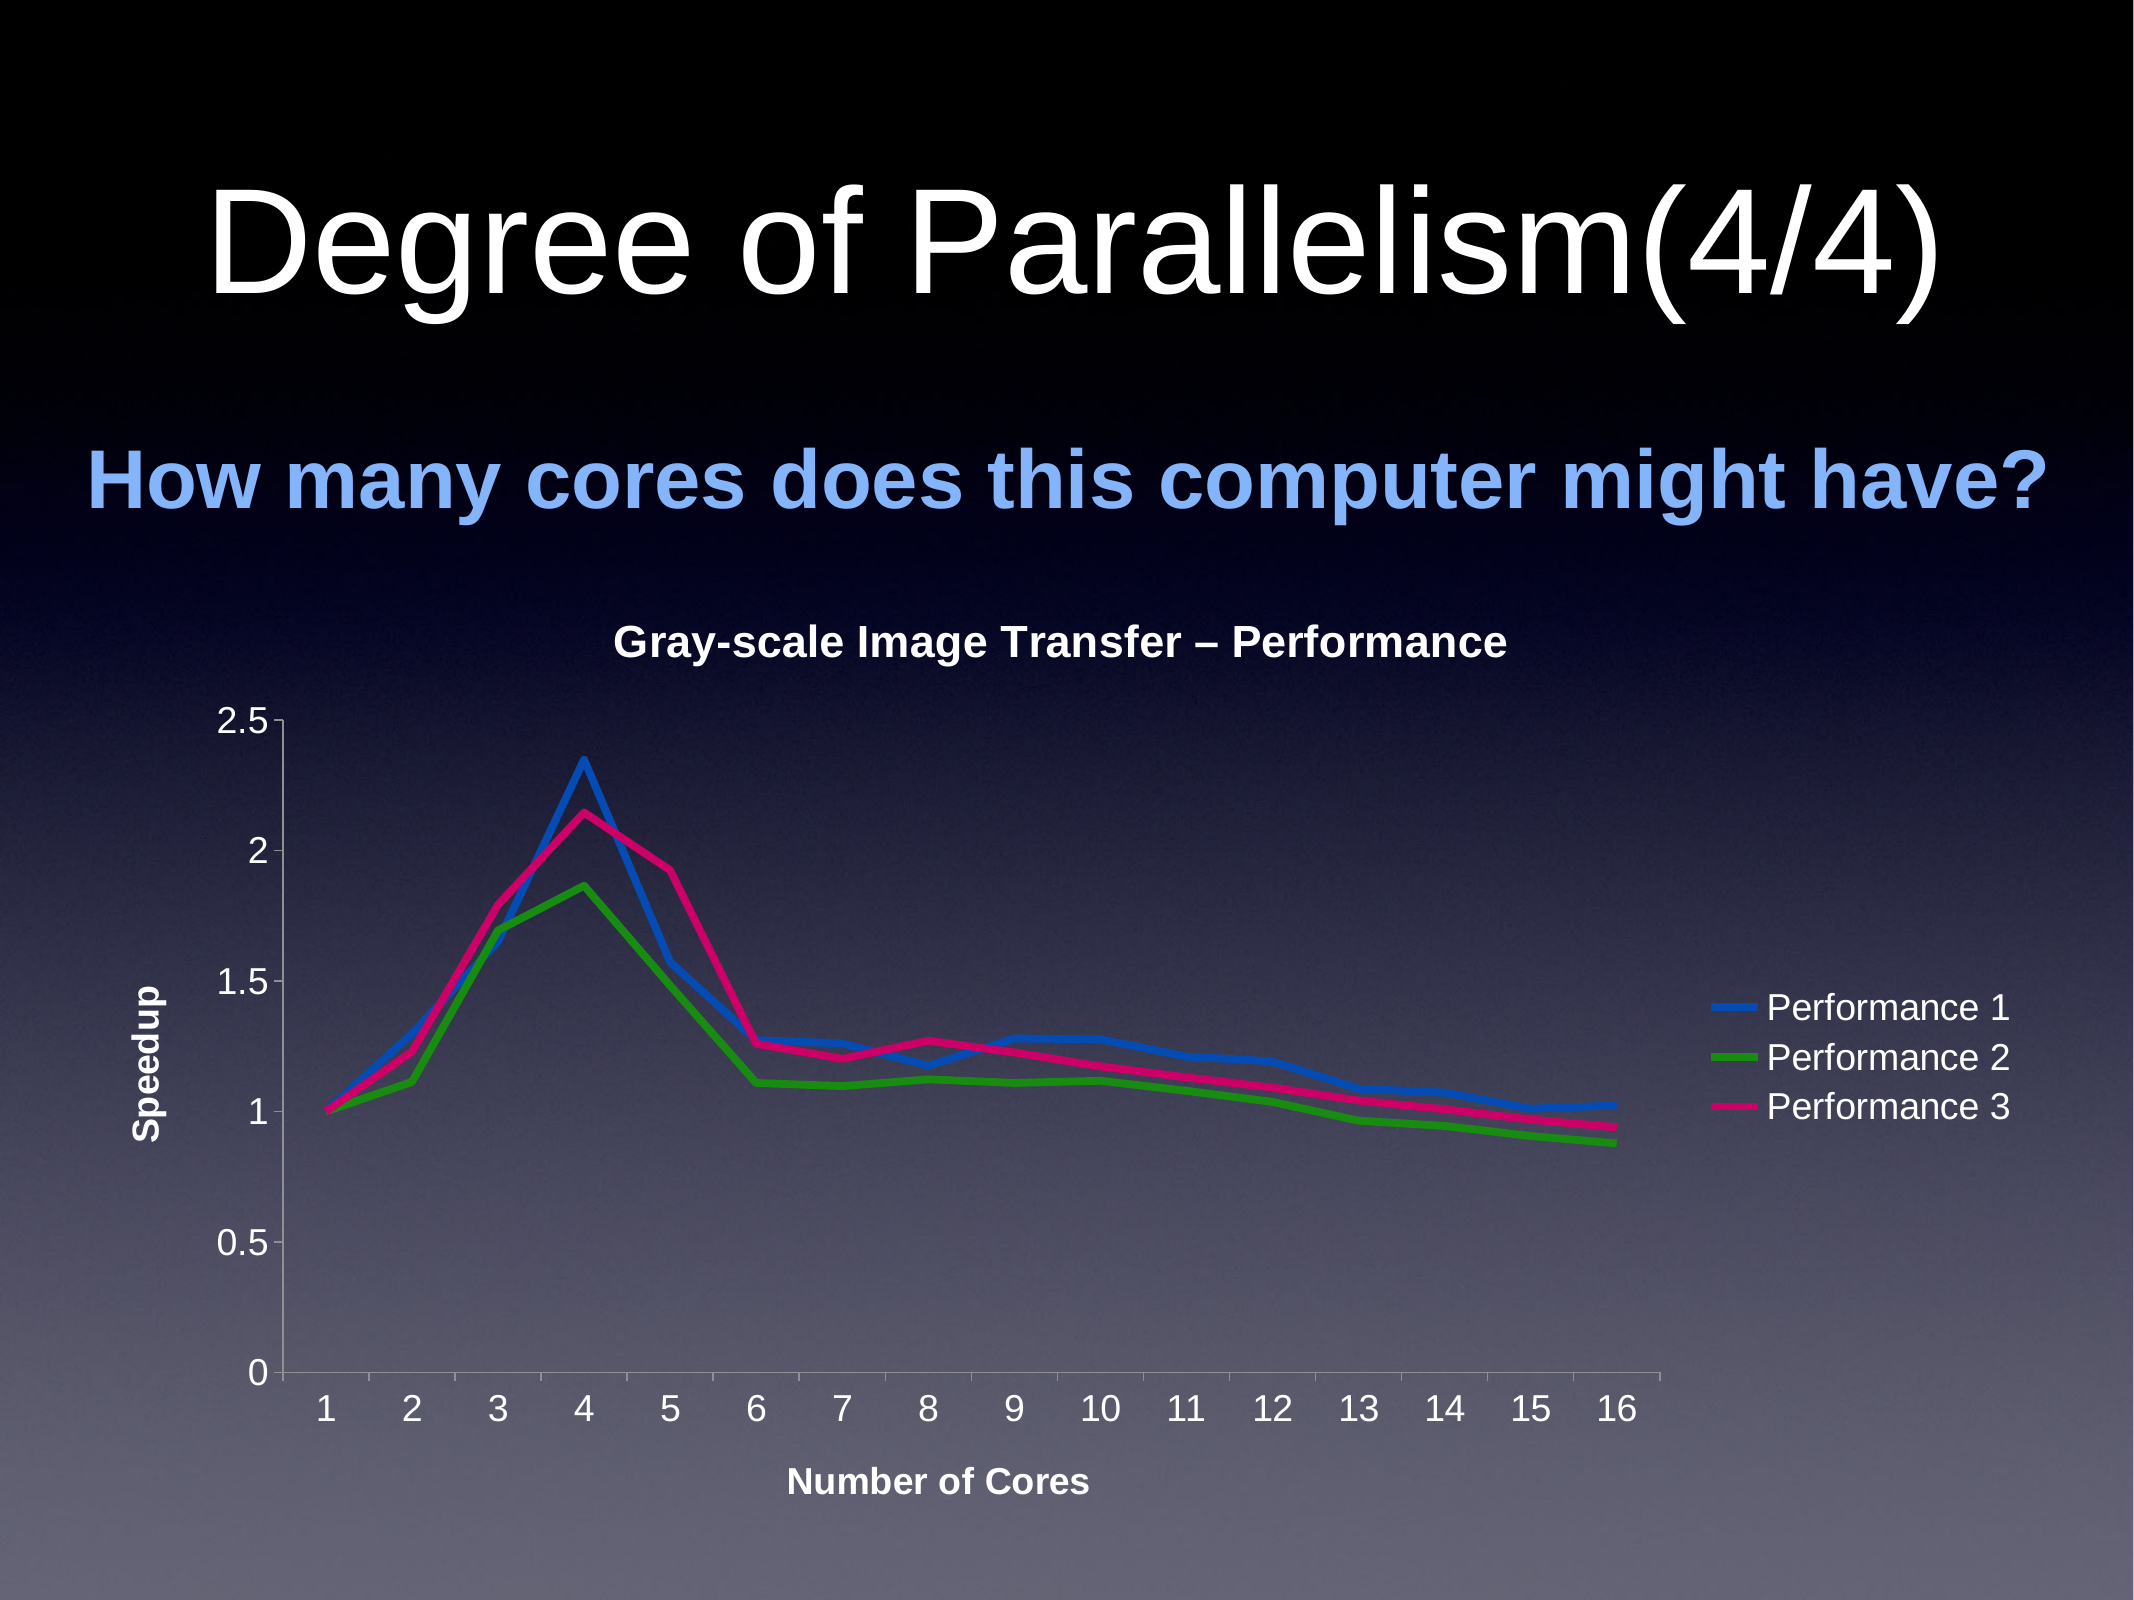

Degree of Parallelism(4/4)
How many cores does this computer might have?

### Chart: Gray-scale Image Transfer – Performance

| Category | Performance 1 | Performance 2 | Performance 3 |
|---|---|---|---|
| 1 | 1.0 | 1.0 | 1.0 |
| 2 | 1.2977999999999998 | 1.1133999999999997 | 1.2293999999999998 |
| 3 | 1.6516 | 1.6942 | 1.7929999999999997 |
| 4 | 2.3486 | 1.8656999999999997 | 2.146 |
| 5 | 1.573 | 1.4827999999999997 | 1.9246 |
| 6 | 1.2735999999999998 | 1.1093 | 1.2596999999999998 |
| 7 | 1.2610999999999999 | 1.0972 | 1.202 |
| 8 | 1.1757 | 1.1231 | 1.2712999999999999 |
| 9 | 1.28 | 1.1093 | 1.2262999999999997 |
| 10 | 1.2767999999999997 | 1.1175999999999997 | 1.1729 |
| 11 | 1.2103999999999997 | 1.0789 | 1.1305 |
| 12 | 1.1921 | 1.0367 | 1.0911 |
| 13 | 1.087 | 0.9647000000000001 | 1.0418999999999998 |
| 14 | 1.0723 | 0.9446000000000001 | 1.0083 |
| 15 | 1.0108999999999997 | 0.9057 | 0.9690000000000001 |
| 16 | 1.0229999999999997 | 0.8775 | 0.939 |